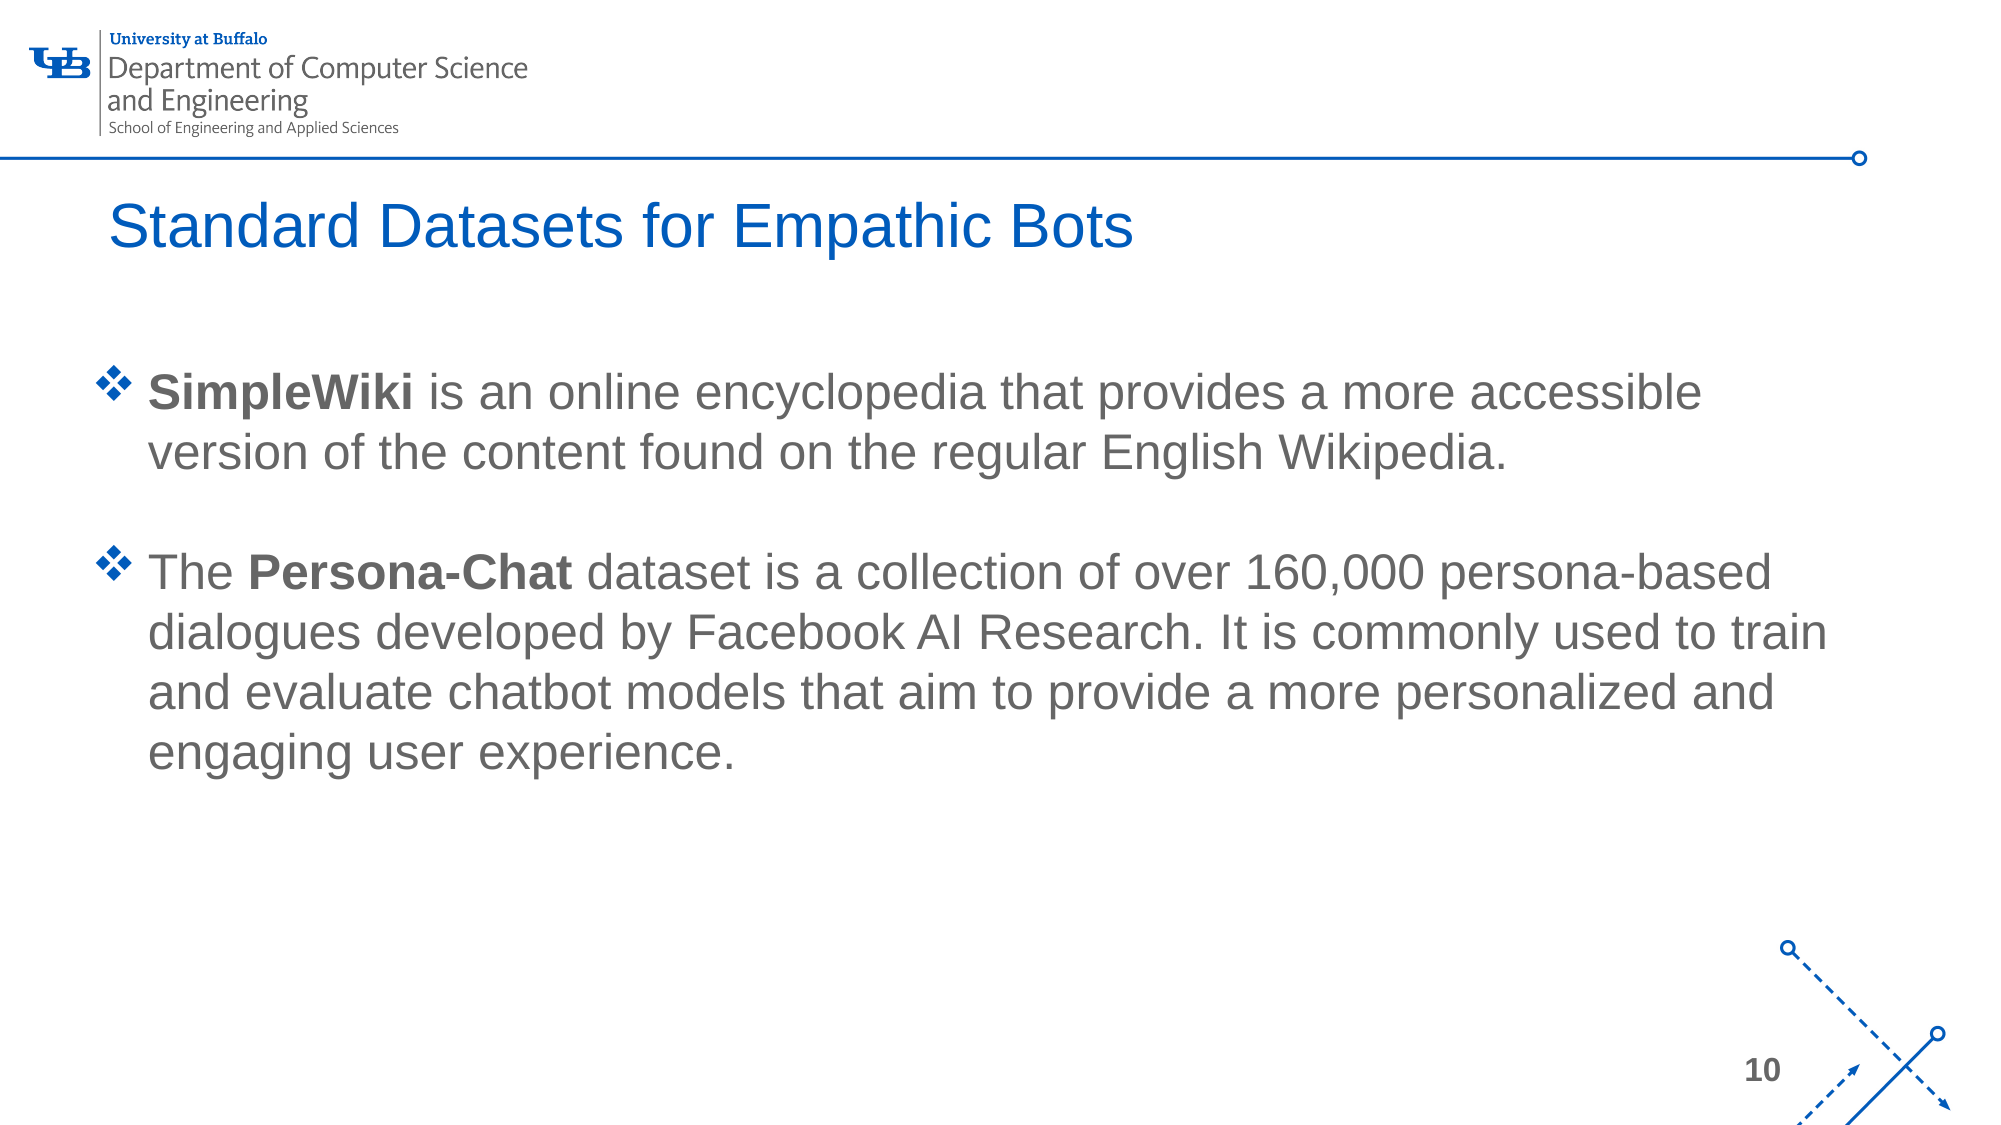

Standard Datasets for Empathic Bots

SimpleWiki is an online encyclopedia that provides a more accessible version of the content found on the regular English Wikipedia.

The Persona-Chat dataset is a collection of over 160,000 persona-based dialogues developed by Facebook AI Research. It is commonly used to train and evaluate chatbot models that aim to provide a more personalized and engaging user experience.